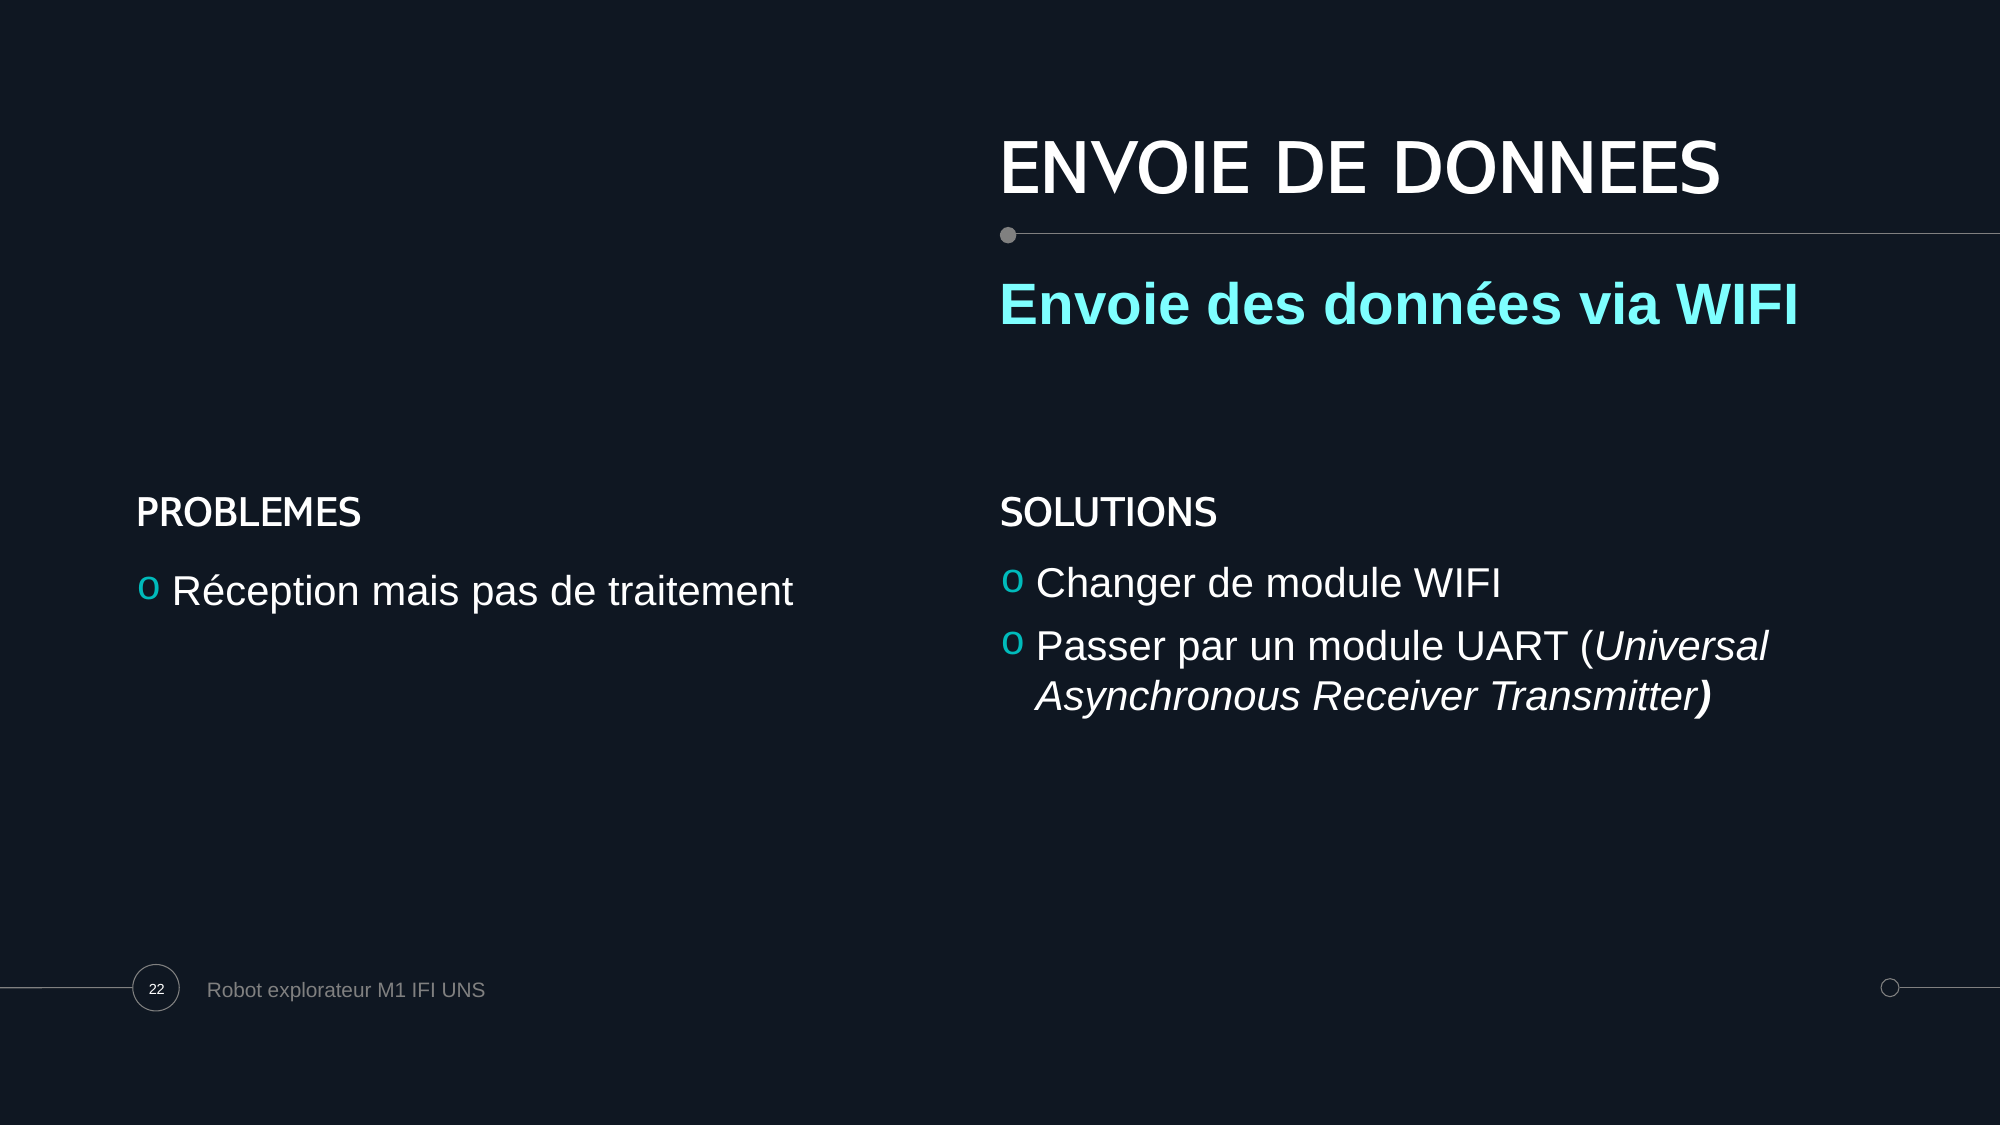

# ENVOIE DE DONNEES
Envoie des données via WIFI
PROBLEMES
SOLUTIONS
Changer de module WIFI
Passer par un module UART (Universal Asynchronous Receiver Transmitter)
Réception mais pas de traitement

Robot explorateur M1 IFI UNS
22